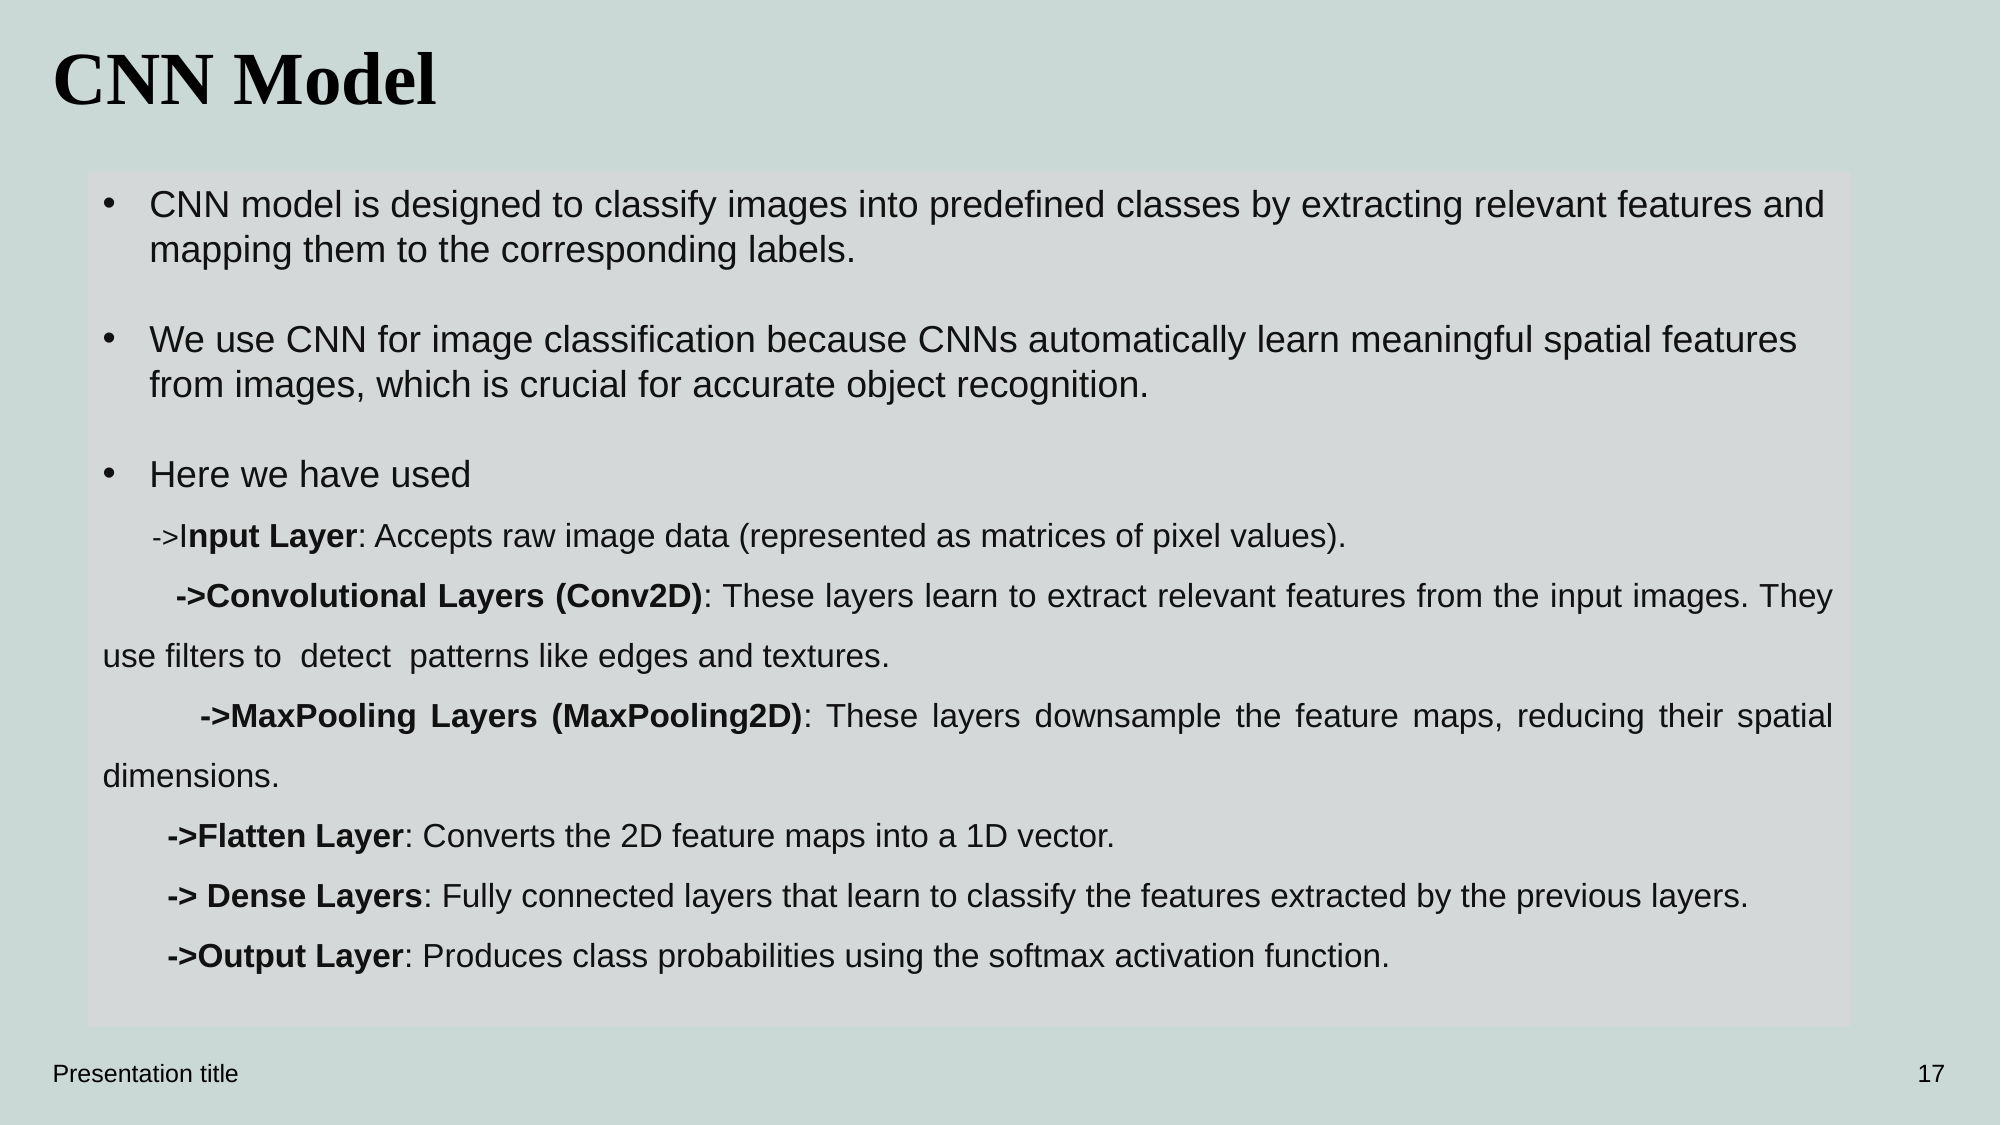

CNN Model
CNN model is designed to classify images into predefined classes by extracting relevant features and mapping them to the corresponding labels.

We use CNN for image classification because CNNs automatically learn meaningful spatial features from images, which is crucial for accurate object recognition.

Here we have used
      ->Input Layer: Accepts raw image data (represented as matrices of pixel values).
       ->Convolutional Layers (Conv2D): These layers learn to extract relevant features from the input images. They use filters to  detect  patterns like edges and textures.
       ->MaxPooling Layers (MaxPooling2D): These layers downsample the feature maps, reducing their spatial dimensions.
       ->Flatten Layer: Converts the 2D feature maps into a 1D vector.
       -> Dense Layers: Fully connected layers that learn to classify the features extracted by the previous layers.
       ->Output Layer: Produces class probabilities using the softmax activation function.

Presentation title
17